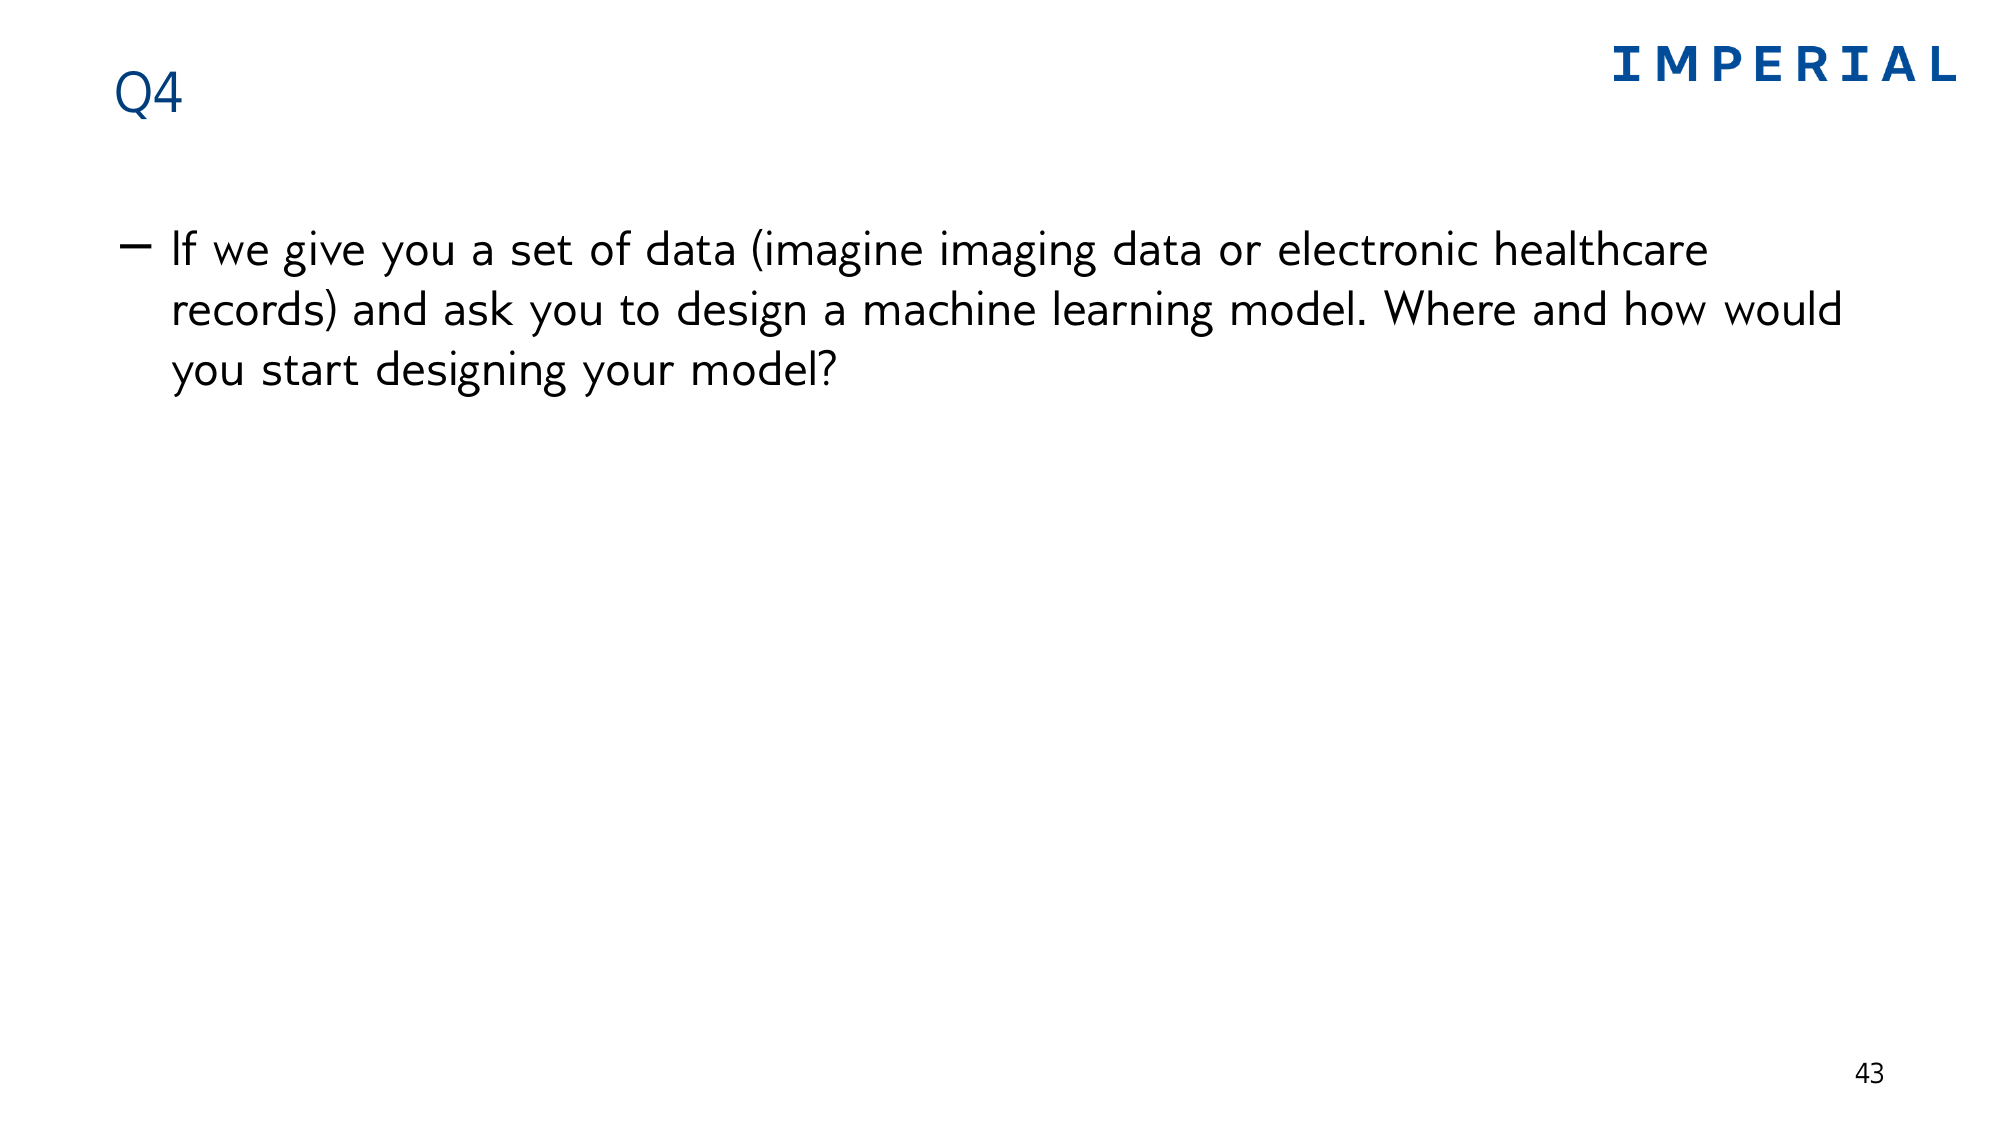

# Q4
If we give you a set of data (imagine imaging data or electronic healthcare records) and ask you to design a machine learning model. Where and how would you start designing your model?
43